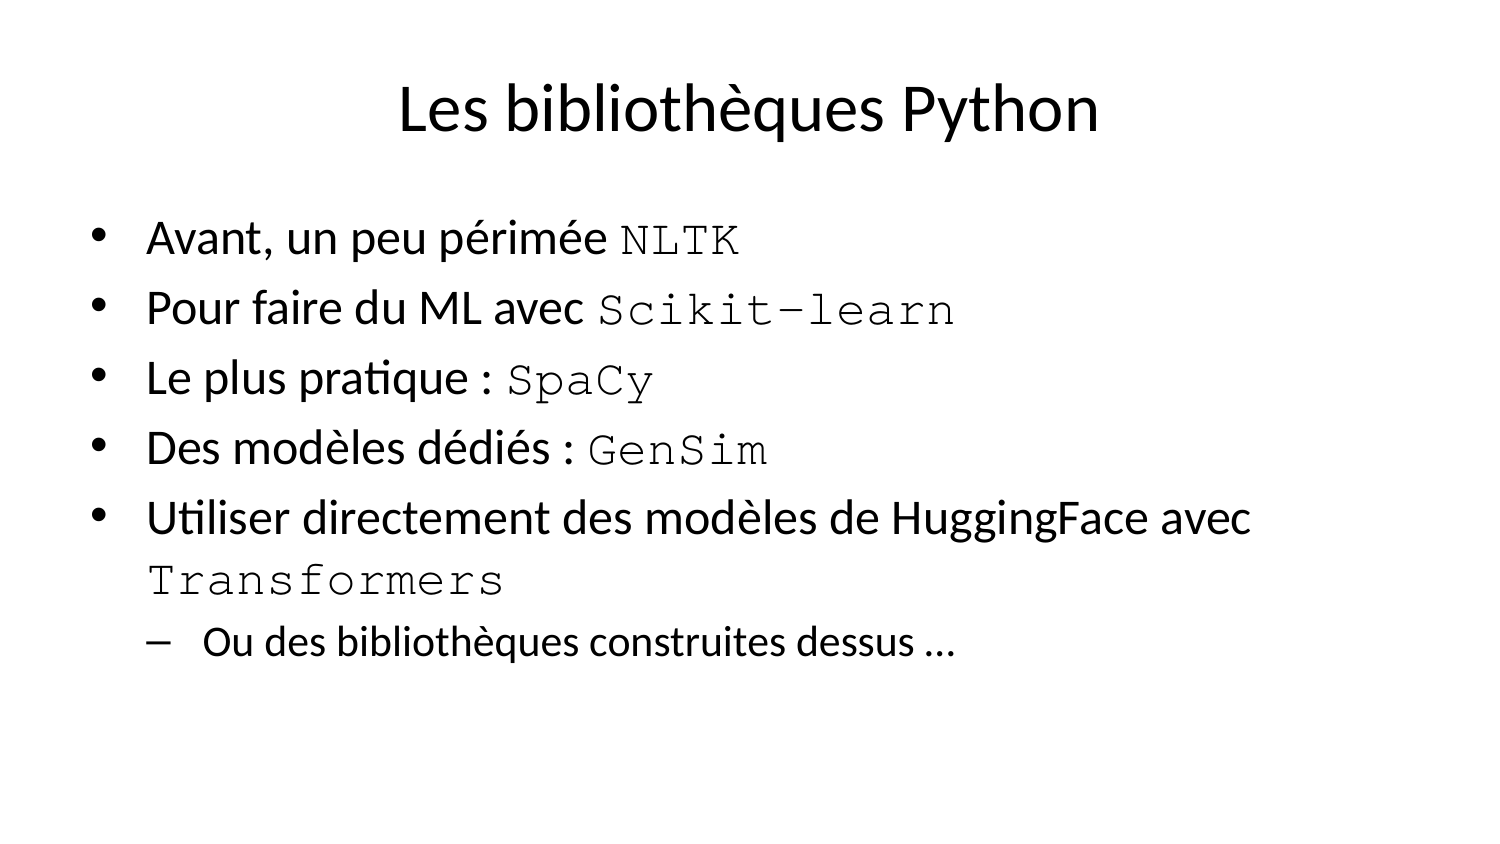

# Les bibliothèques Python
Avant, un peu périmée NLTK
Pour faire du ML avec Scikit-learn
Le plus pratique : SpaCy
Des modèles dédiés : GenSim
Utiliser directement des modèles de HuggingFace avec Transformers
Ou des bibliothèques construites dessus …